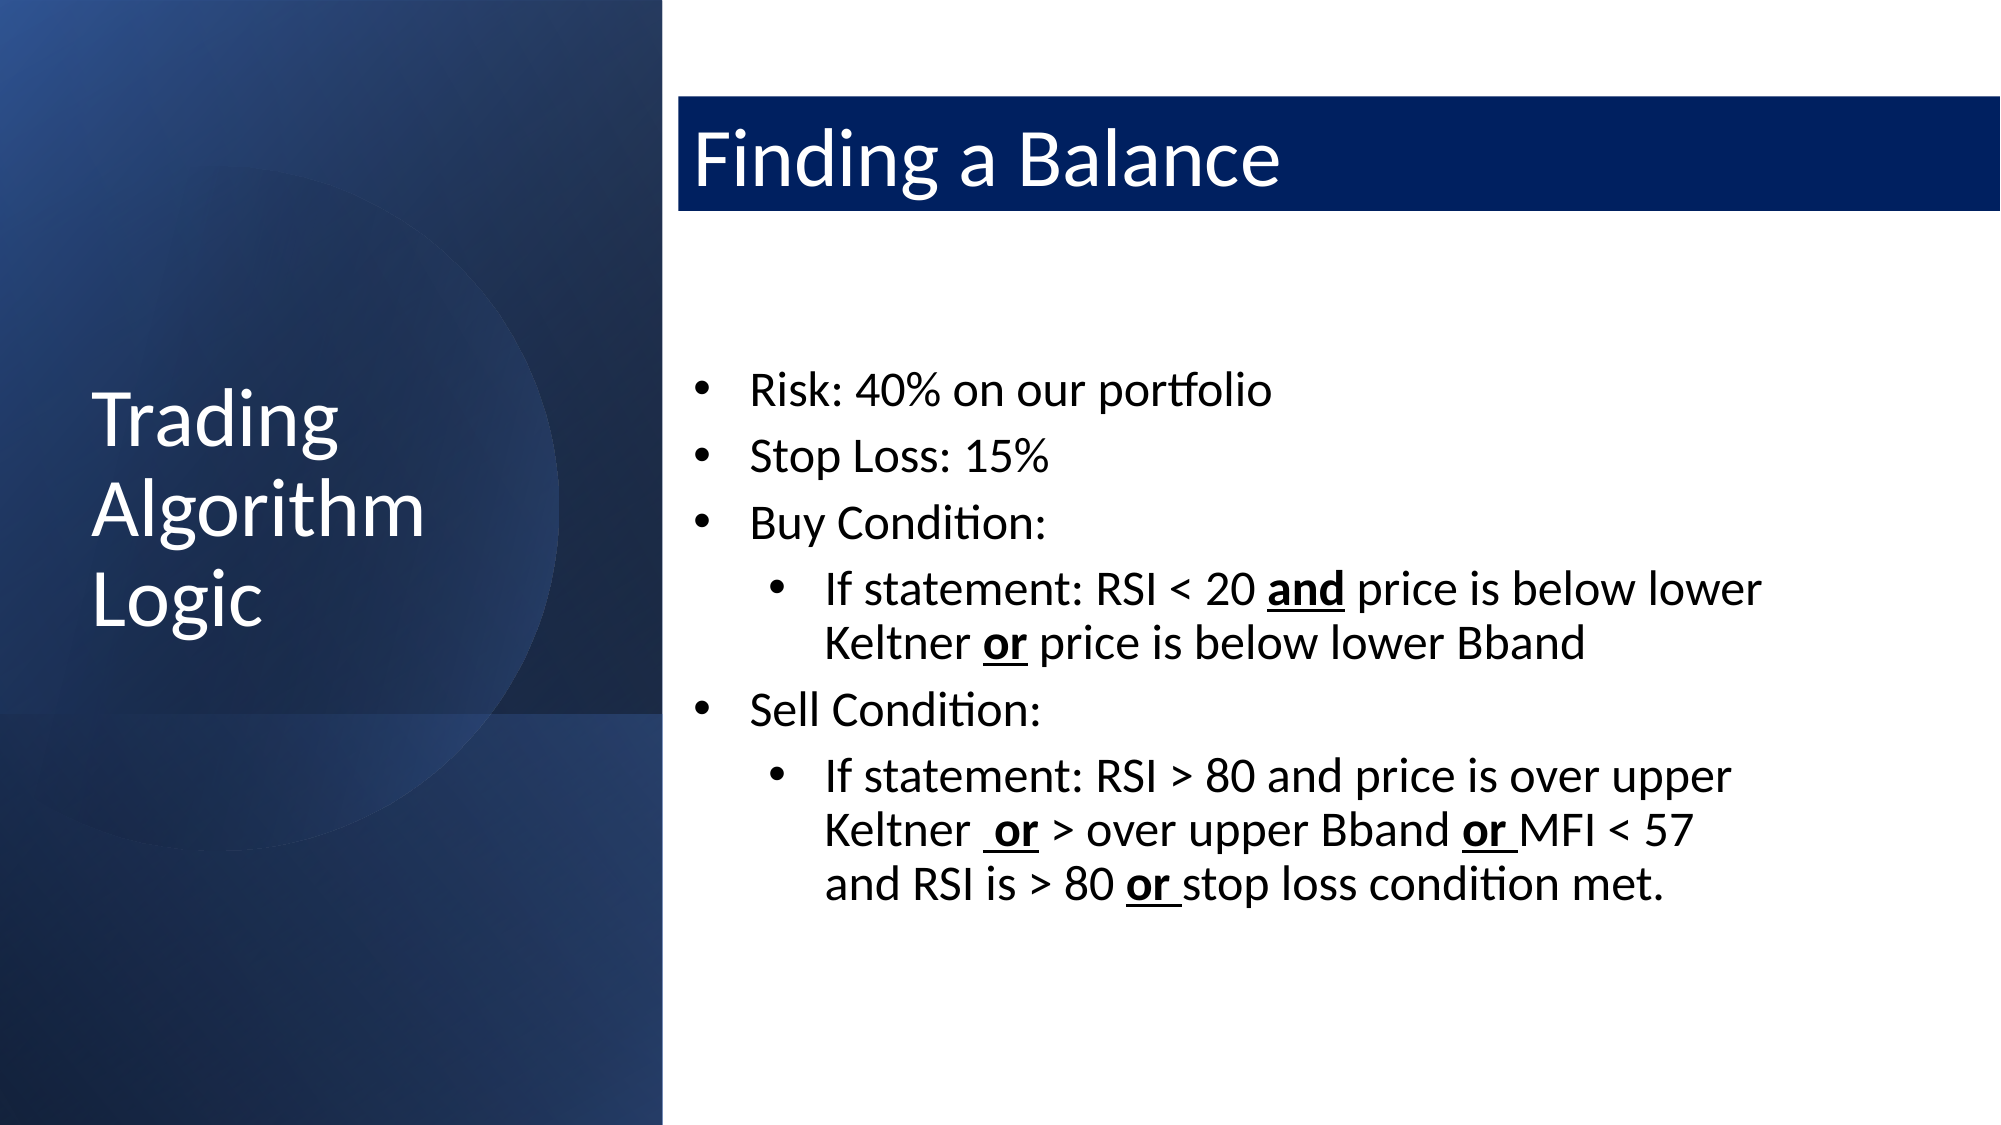

# Trading Algorithm Logic
Finding a Balance

Risk: 40% on our portfolio
Stop Loss: 15%
Buy Condition:
If statement: RSI < 20 and price is below lower Keltner or price is below lower Bband
Sell Condition:
If statement: RSI > 80 and price is over upper Keltner  or > over upper Bband or MFI < 57 and RSI is > 80 or stop loss condition met.